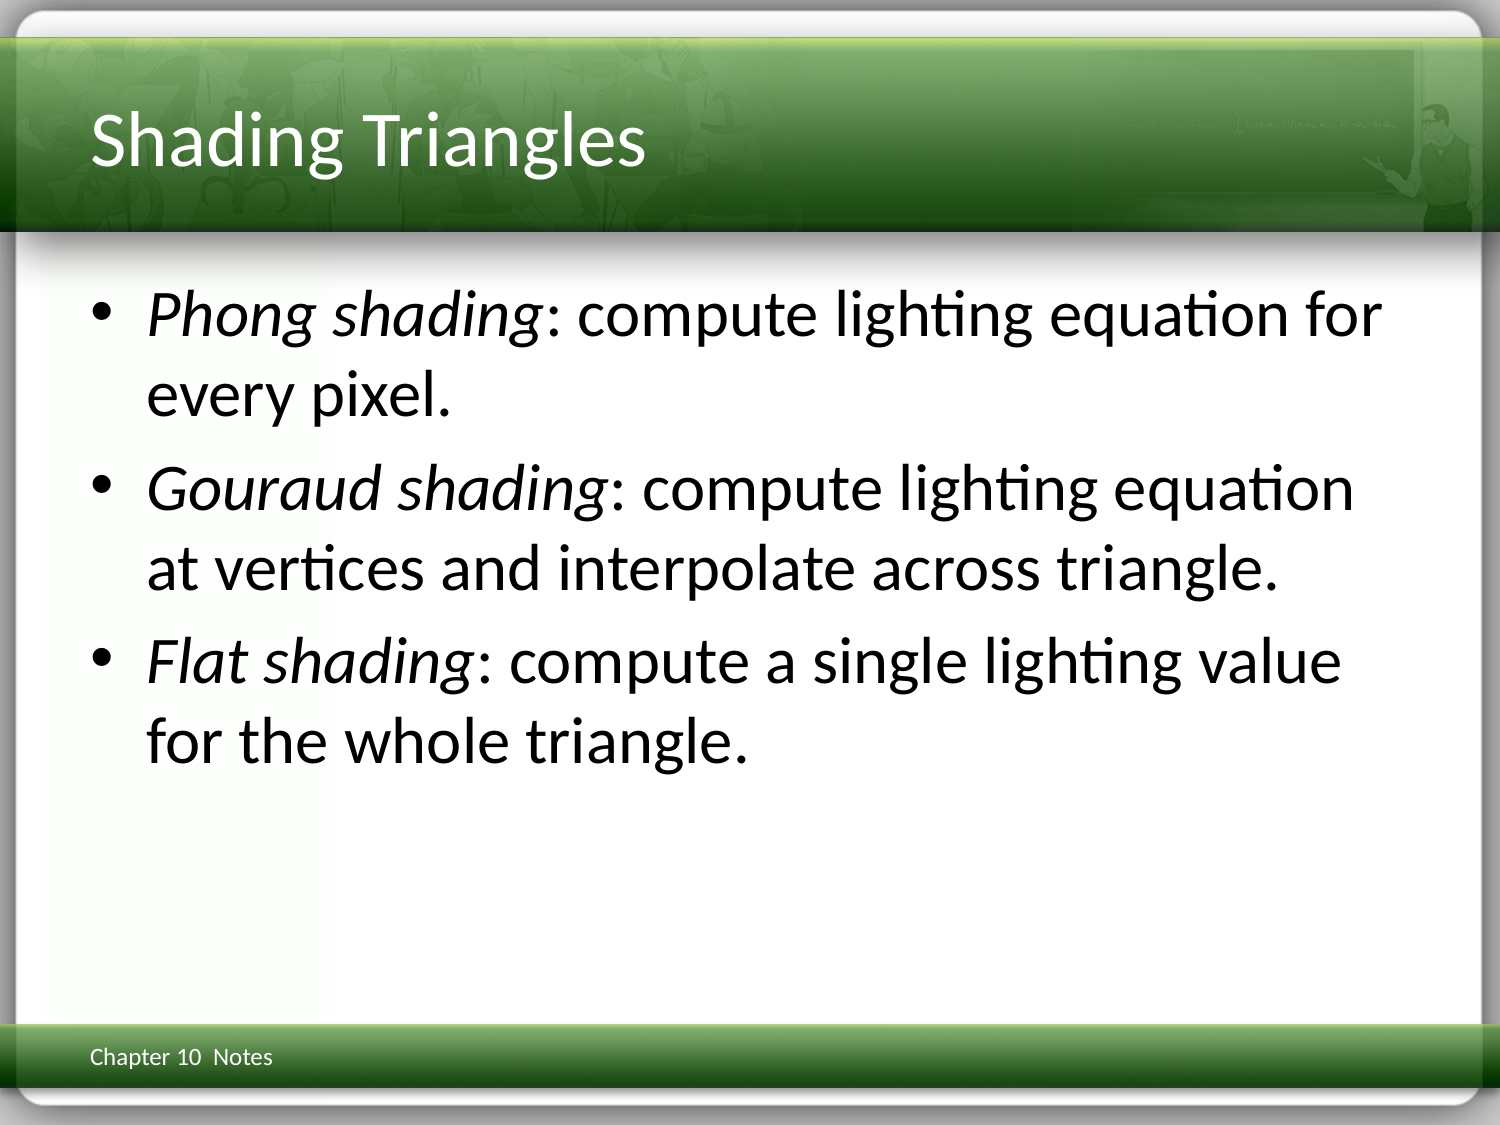

# Shading Triangles
Phong shading: compute lighting equation for every pixel.
Gouraud shading: compute lighting equation at vertices and interpolate across triangle.
Flat shading: compute a single lighting value for the whole triangle.
Chapter 10  Notes
3D Math Primer for Graphics & Game Dev
167